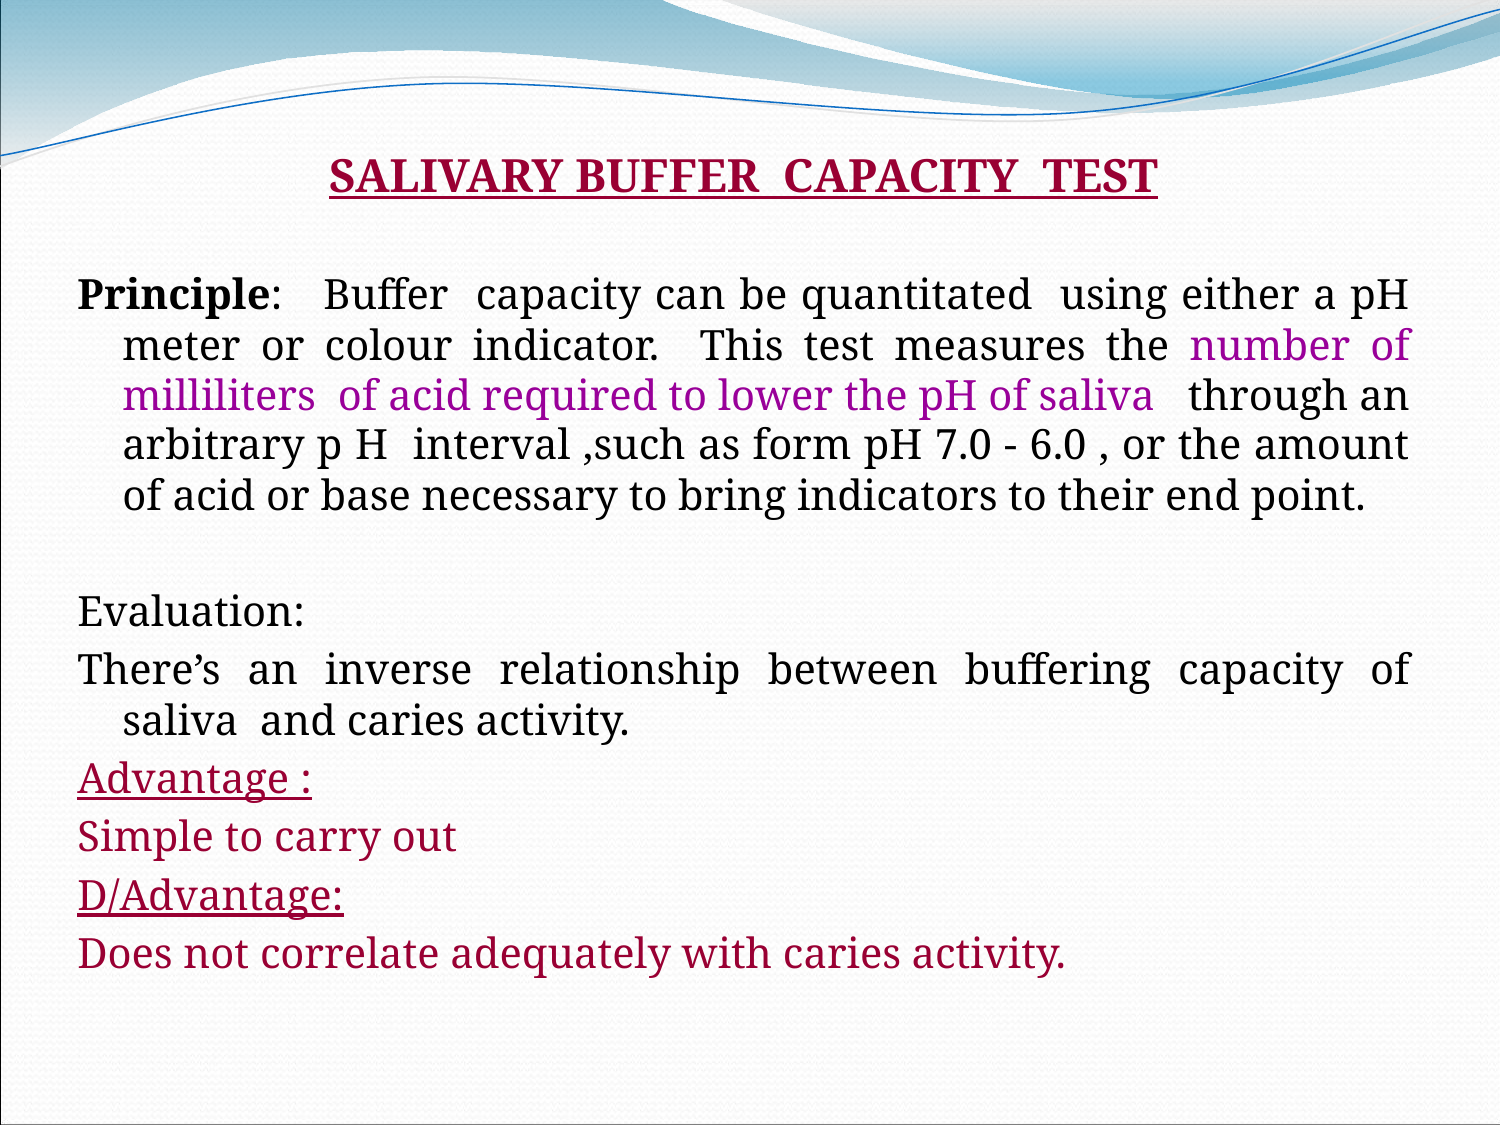

SALIVARY BUFFER  CAPACITY  TEST

Principle:   Buffer  capacity can be quantitated  using either a pH meter or colour indicator.  This test measures the number of milliliters  of acid required to lower the pH of saliva   through an arbitrary p H  interval ,such as form pH 7.0 - 6.0 , or the amount of acid or base necessary to bring indicators to their end point.

Evaluation:
There’s an inverse relationship between buffering capacity of saliva  and caries activity.
Advantage :
Simple to carry out
D/Advantage:
Does not correlate adequately with caries activity.